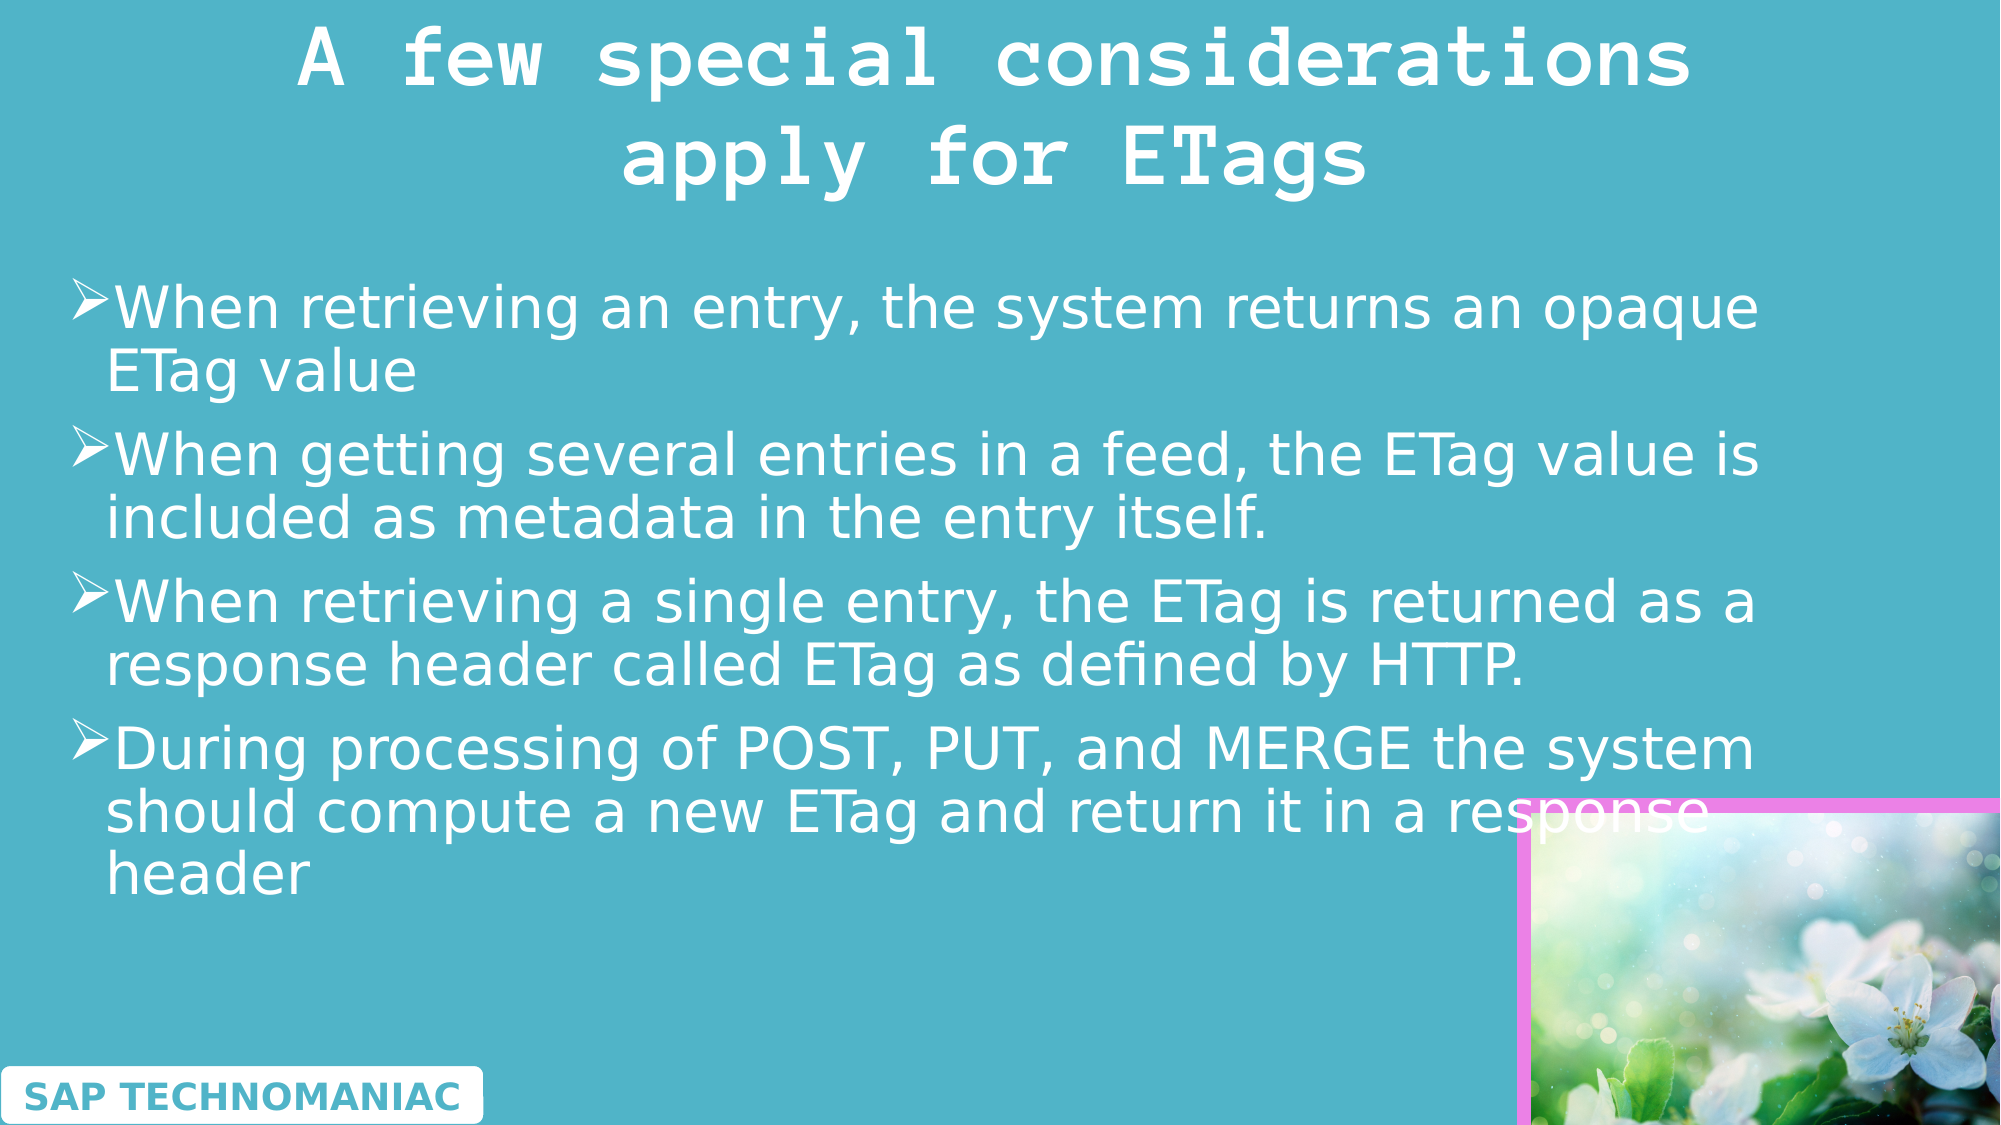

# A few special considerations apply for ETags
When retrieving an entry, the system returns an opaque ETag value
When getting several entries in a feed, the ETag value is included as metadata in the entry itself.
When retrieving a single entry, the ETag is returned as a response header called ETag as defined by HTTP.
During processing of POST, PUT, and MERGE the system should compute a new ETag and return it in a response header